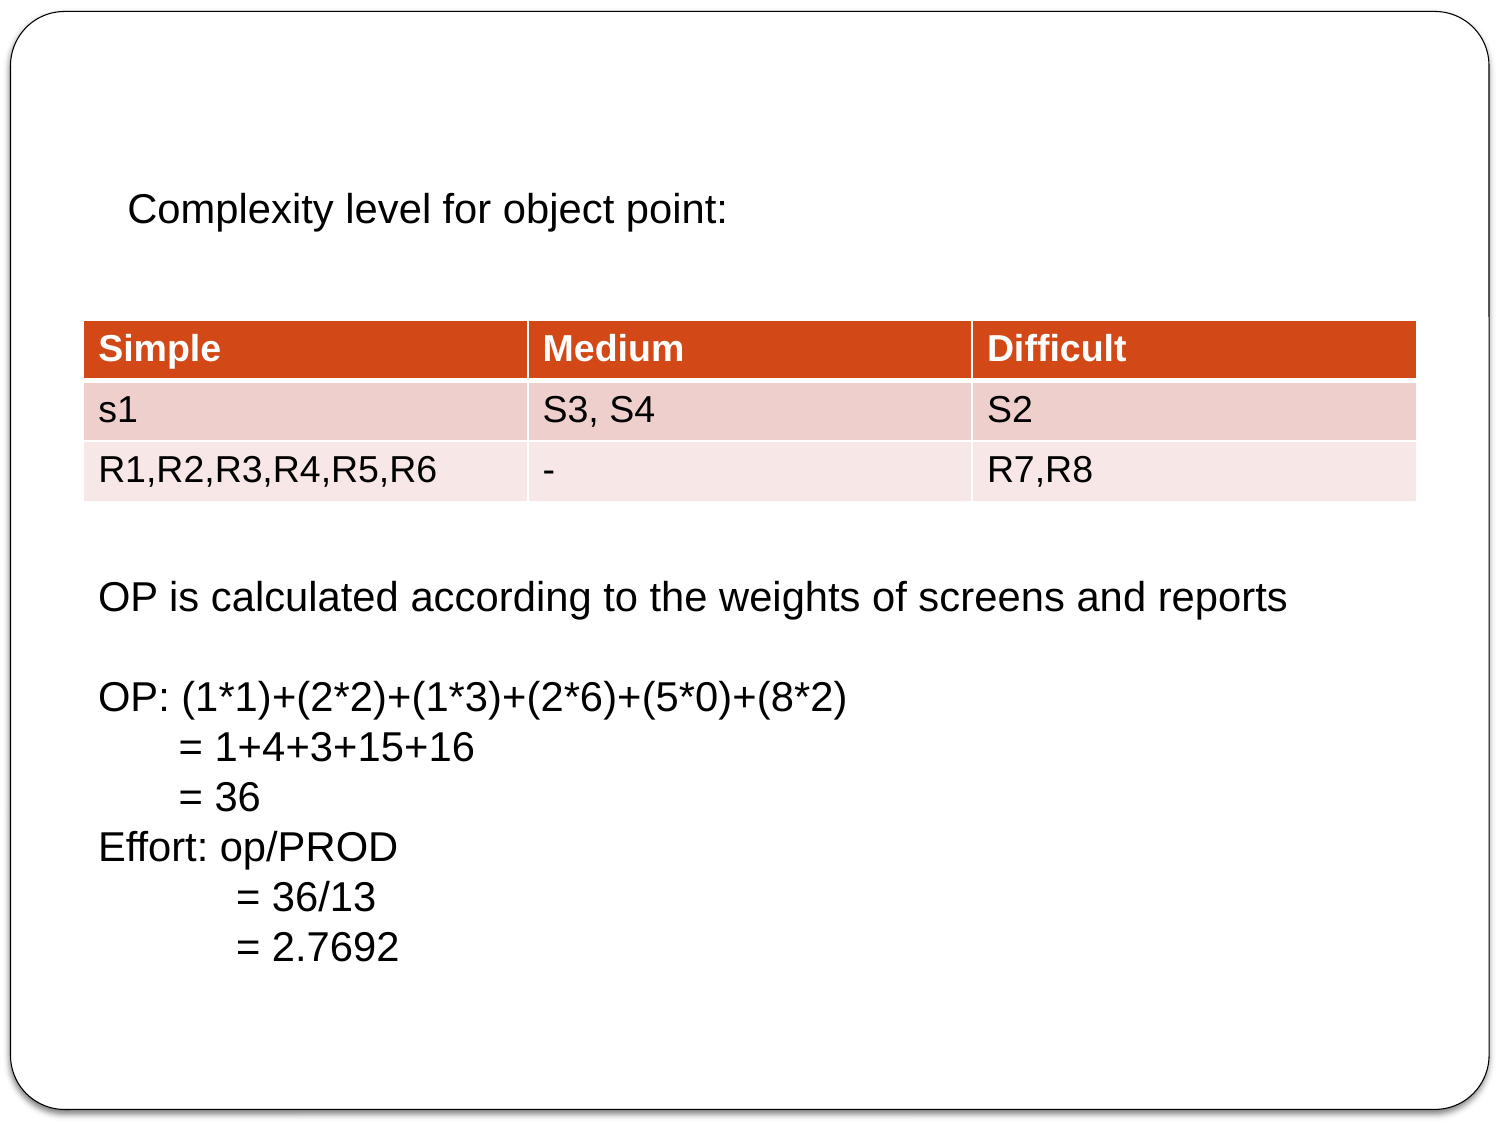

Complexity level for object point:

| Simple | Medium | Difficult |
| --- | --- | --- |
| s1 | S3, S4 | S2 |
| R1,R2,R3,R4,R5,R6 | - | R7,R8 |
OP is calculated according to the weights of screens and reports

OP: (1*1)+(2*2)+(1*3)+(2*6)+(5*0)+(8*2)
       = 1+4+3+15+16
       = 36
Effort: op/PROD
            = 36/13
            = 2.7692